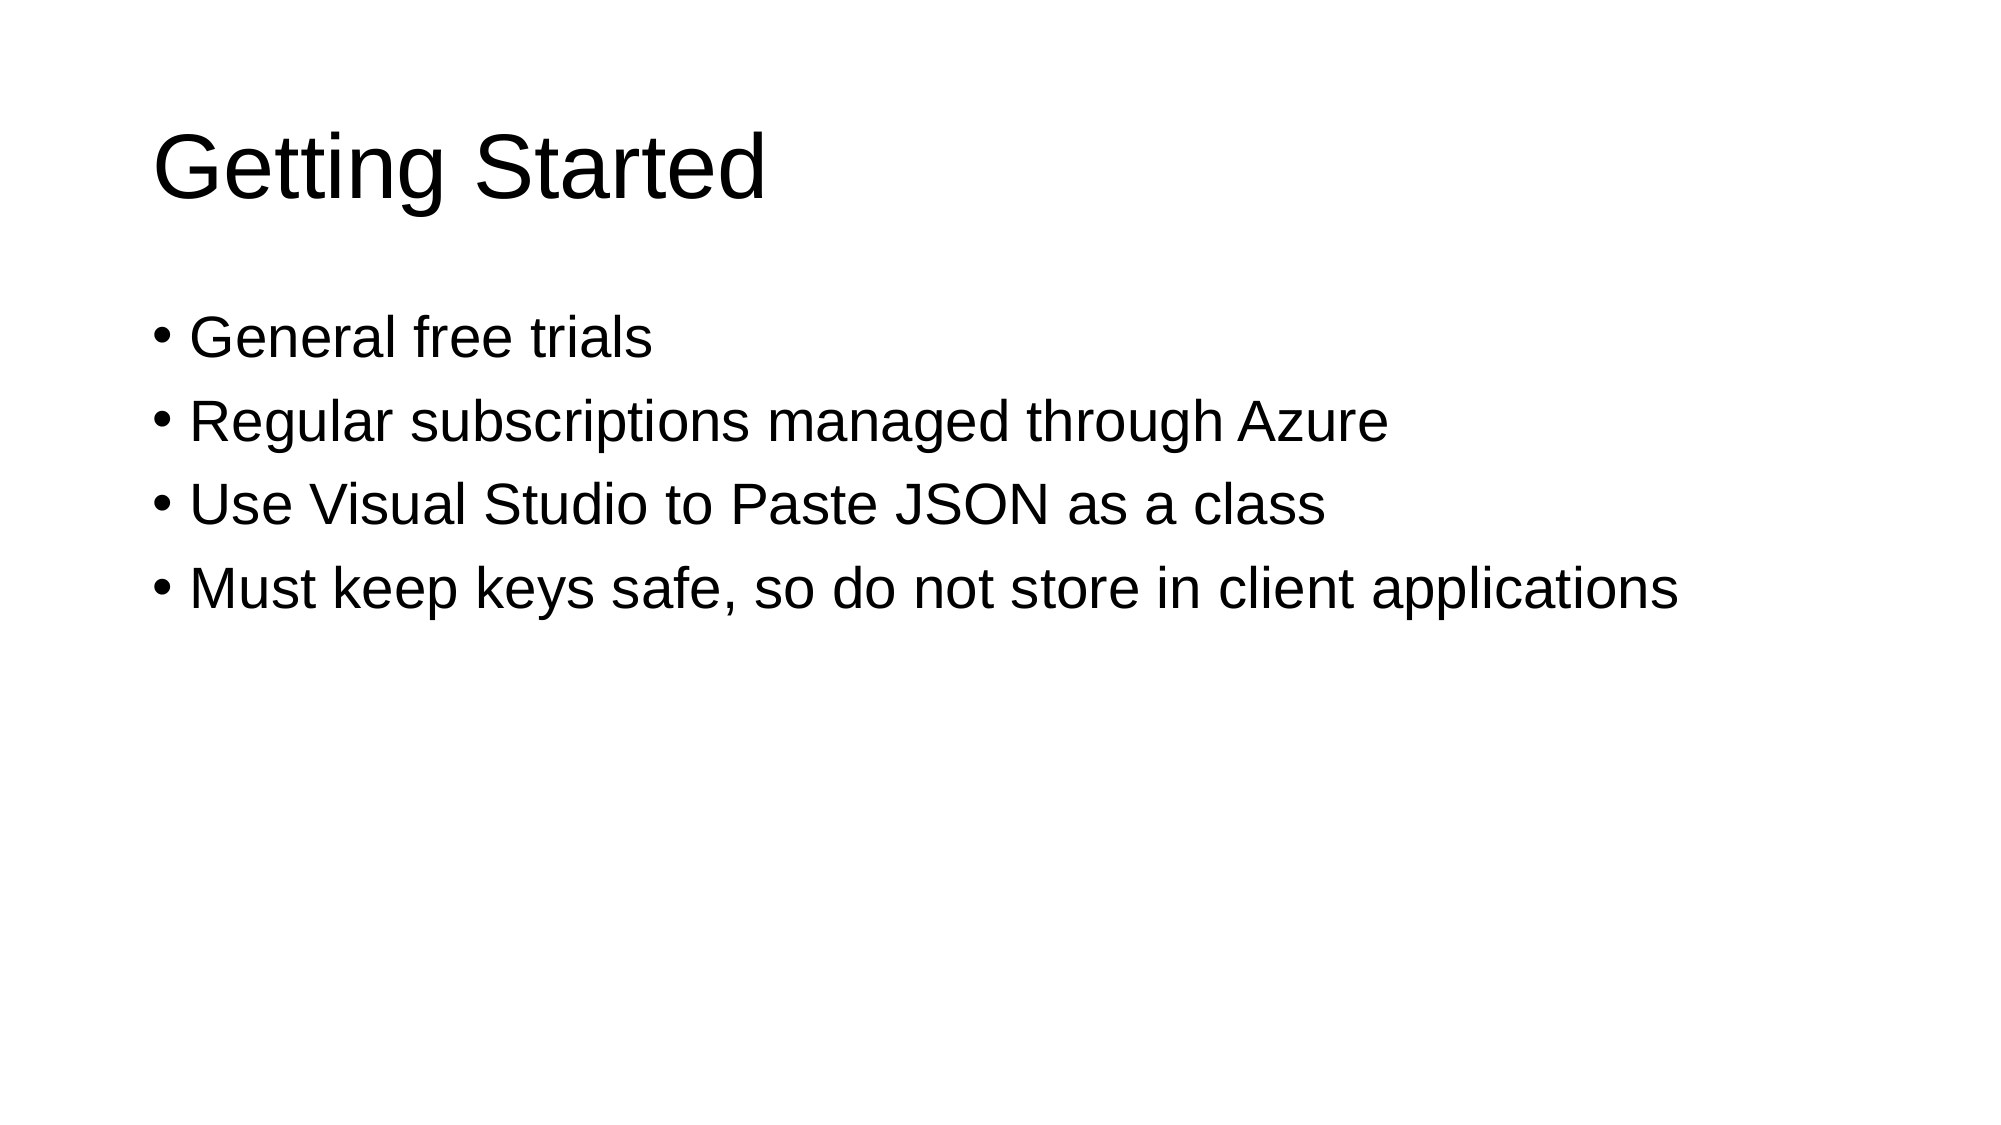

# Getting Started
General free trials
Regular subscriptions managed through Azure
Use Visual Studio to Paste JSON as a class
Must keep keys safe, so do not store in client applications